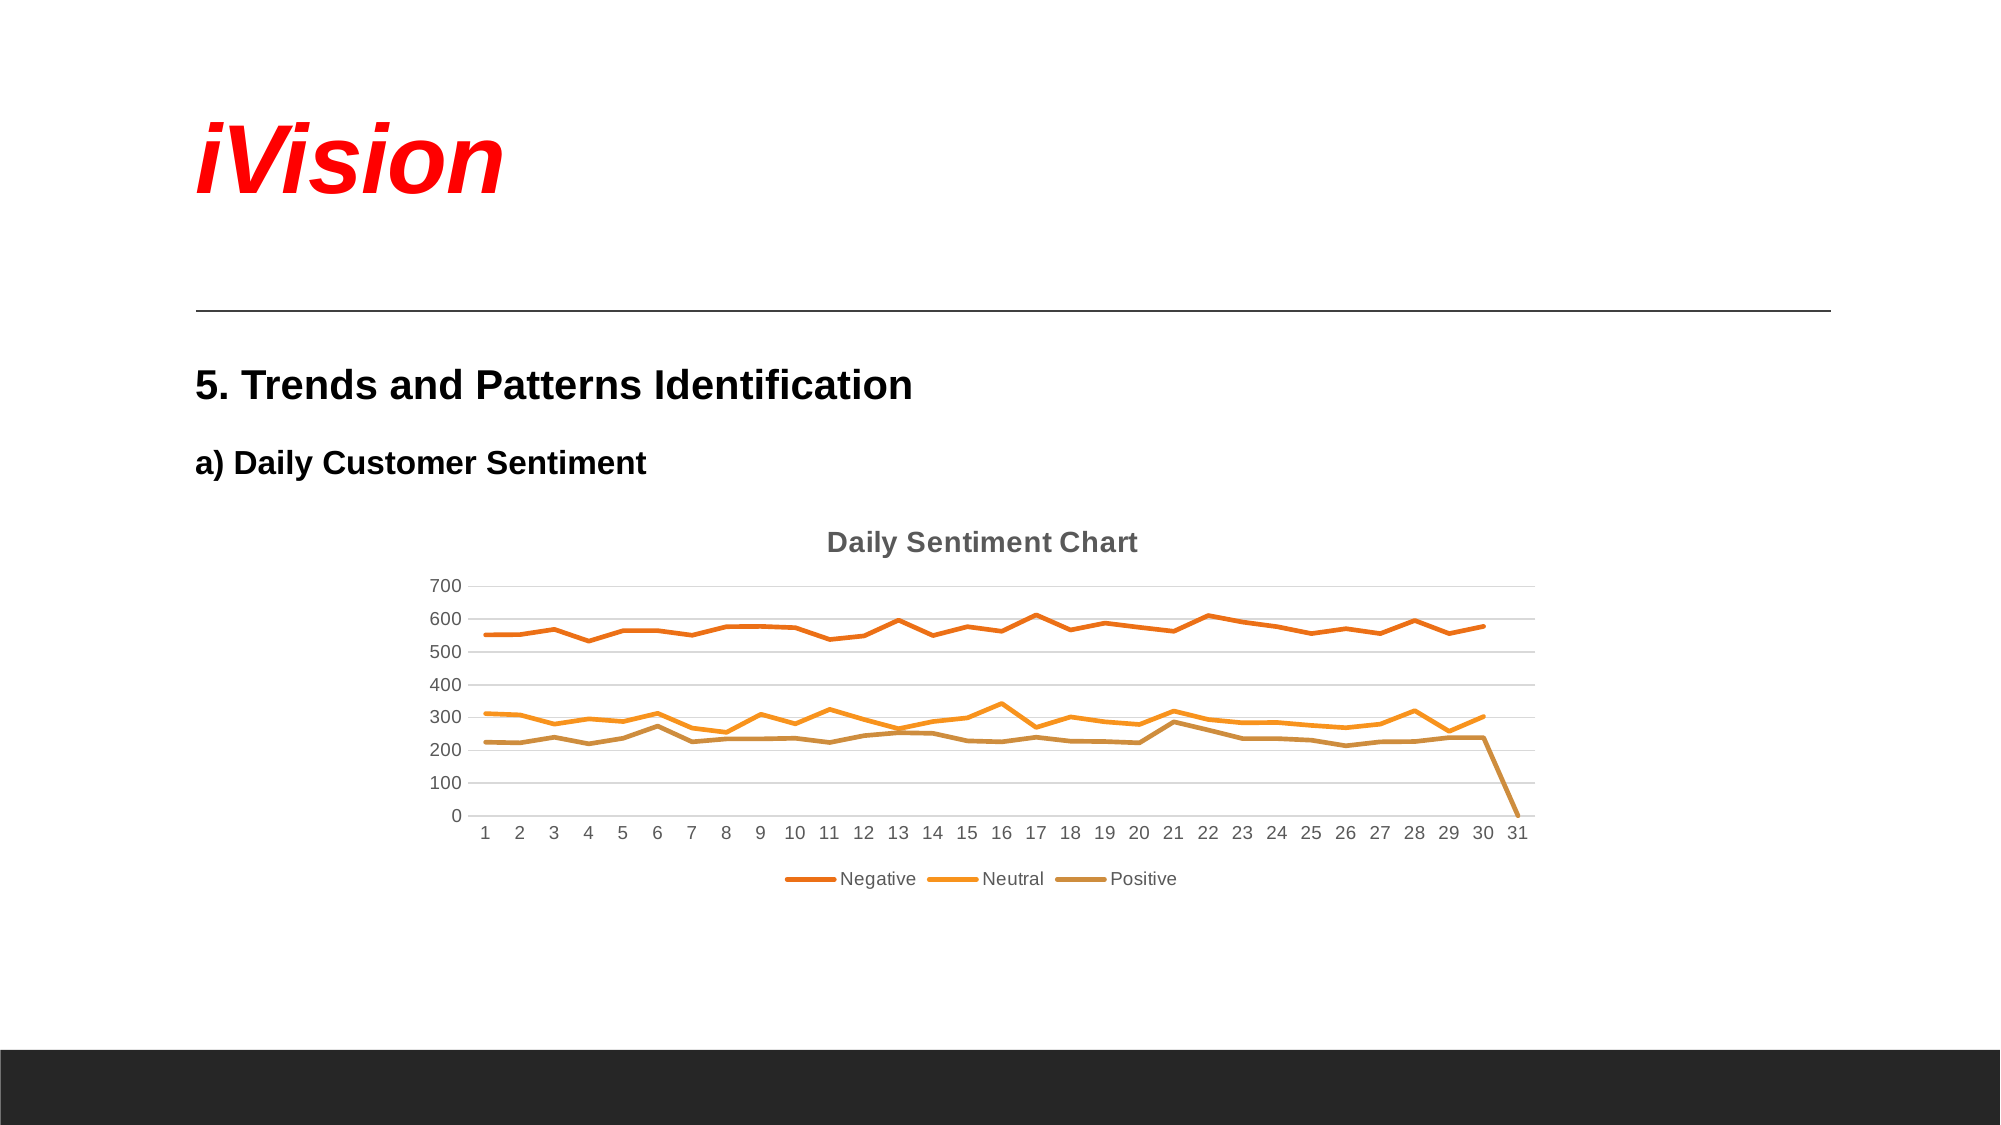

# iVision
5. Trends and Patterns Identification
a) Daily Customer Sentiment

### Chart: Daily Sentiment Chart

| Category | Negative | Neutral | Positive |
|---|---|---|---|
| 1 | 552.0 | 312.0 | 225.0 |
| 2 | 553.0 | 308.0 | 223.0 |
| 3 | 569.0 | 280.0 | 240.0 |
| 4 | 533.0 | 296.0 | 220.0 |
| 5 | 565.0 | 288.0 | 237.0 |
| 6 | 565.0 | 313.0 | 274.0 |
| 7 | 551.0 | 268.0 | 226.0 |
| 8 | 577.0 | 255.0 | 235.0 |
| 9 | 578.0 | 310.0 | 235.0 |
| 10 | 574.0 | 281.0 | 237.0 |
| 11 | 538.0 | 325.0 | 224.0 |
| 12 | 549.0 | 294.0 | 245.0 |
| 13 | 597.0 | 266.0 | 254.0 |
| 14 | 550.0 | 288.0 | 252.0 |
| 15 | 577.0 | 299.0 | 229.0 |
| 16 | 563.0 | 343.0 | 226.0 |
| 17 | 613.0 | 270.0 | 240.0 |
| 18 | 567.0 | 302.0 | 228.0 |
| 19 | 588.0 | 287.0 | 227.0 |
| 20 | 575.0 | 279.0 | 223.0 |
| 21 | 563.0 | 320.0 | 287.0 |
| 22 | 611.0 | 294.0 | 262.0 |
| 23 | 591.0 | 284.0 | 236.0 |
| 24 | 577.0 | 285.0 | 236.0 |
| 25 | 556.0 | 276.0 | 231.0 |
| 26 | 571.0 | 269.0 | 214.0 |
| 27 | 556.0 | 280.0 | 226.0 |
| 28 | 596.0 | 321.0 | 227.0 |
| 29 | 556.0 | 258.0 | 239.0 |
| 30 | 578.0 | 303.0 | 239.0 |
| 31 | None | None | 1.0 |